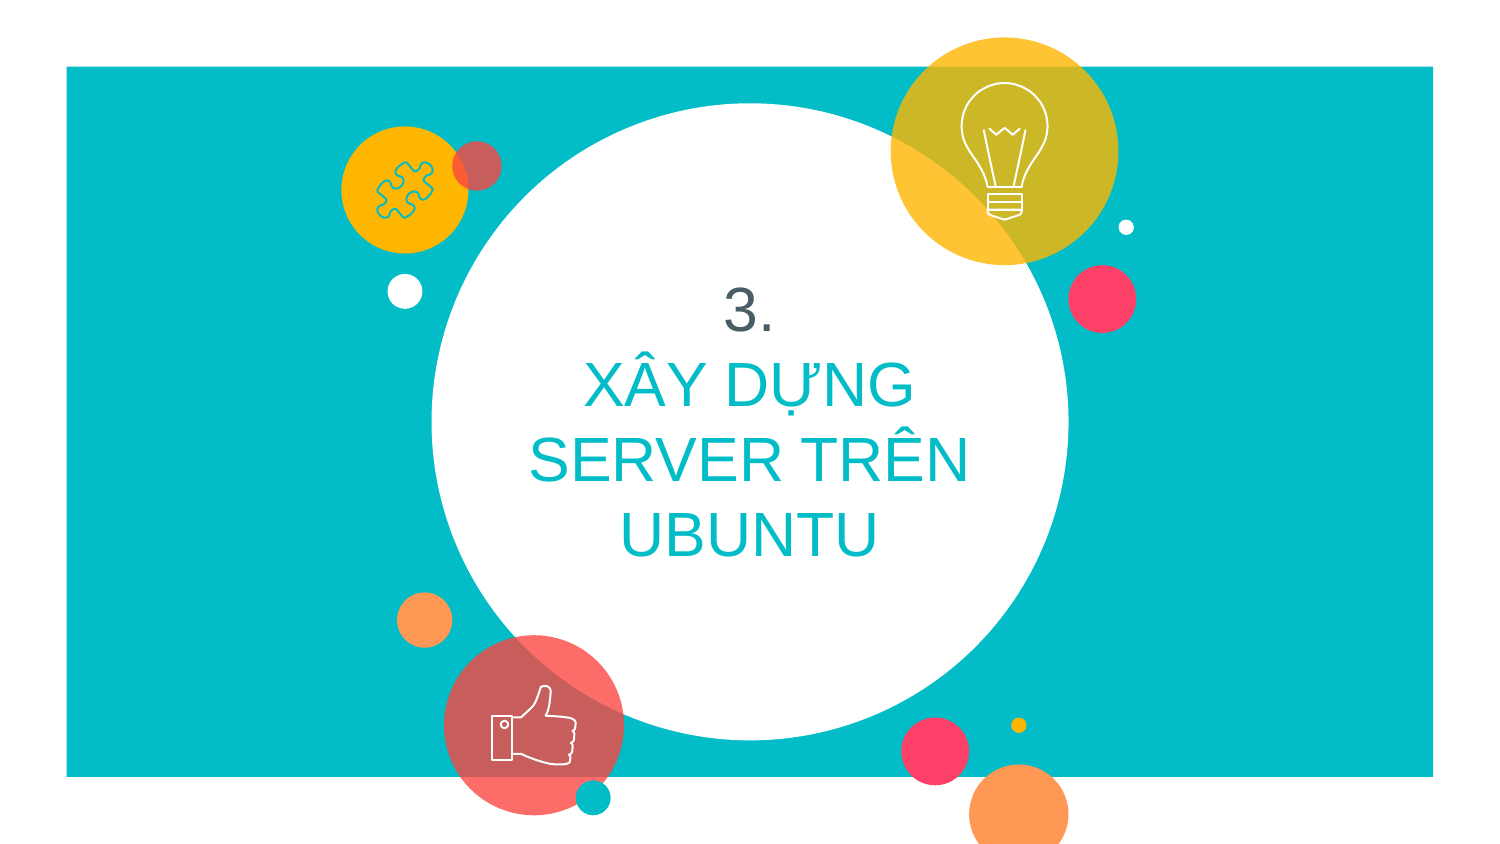

# 3.
XÂY DỰNG SERVER TRÊN UBUNTU